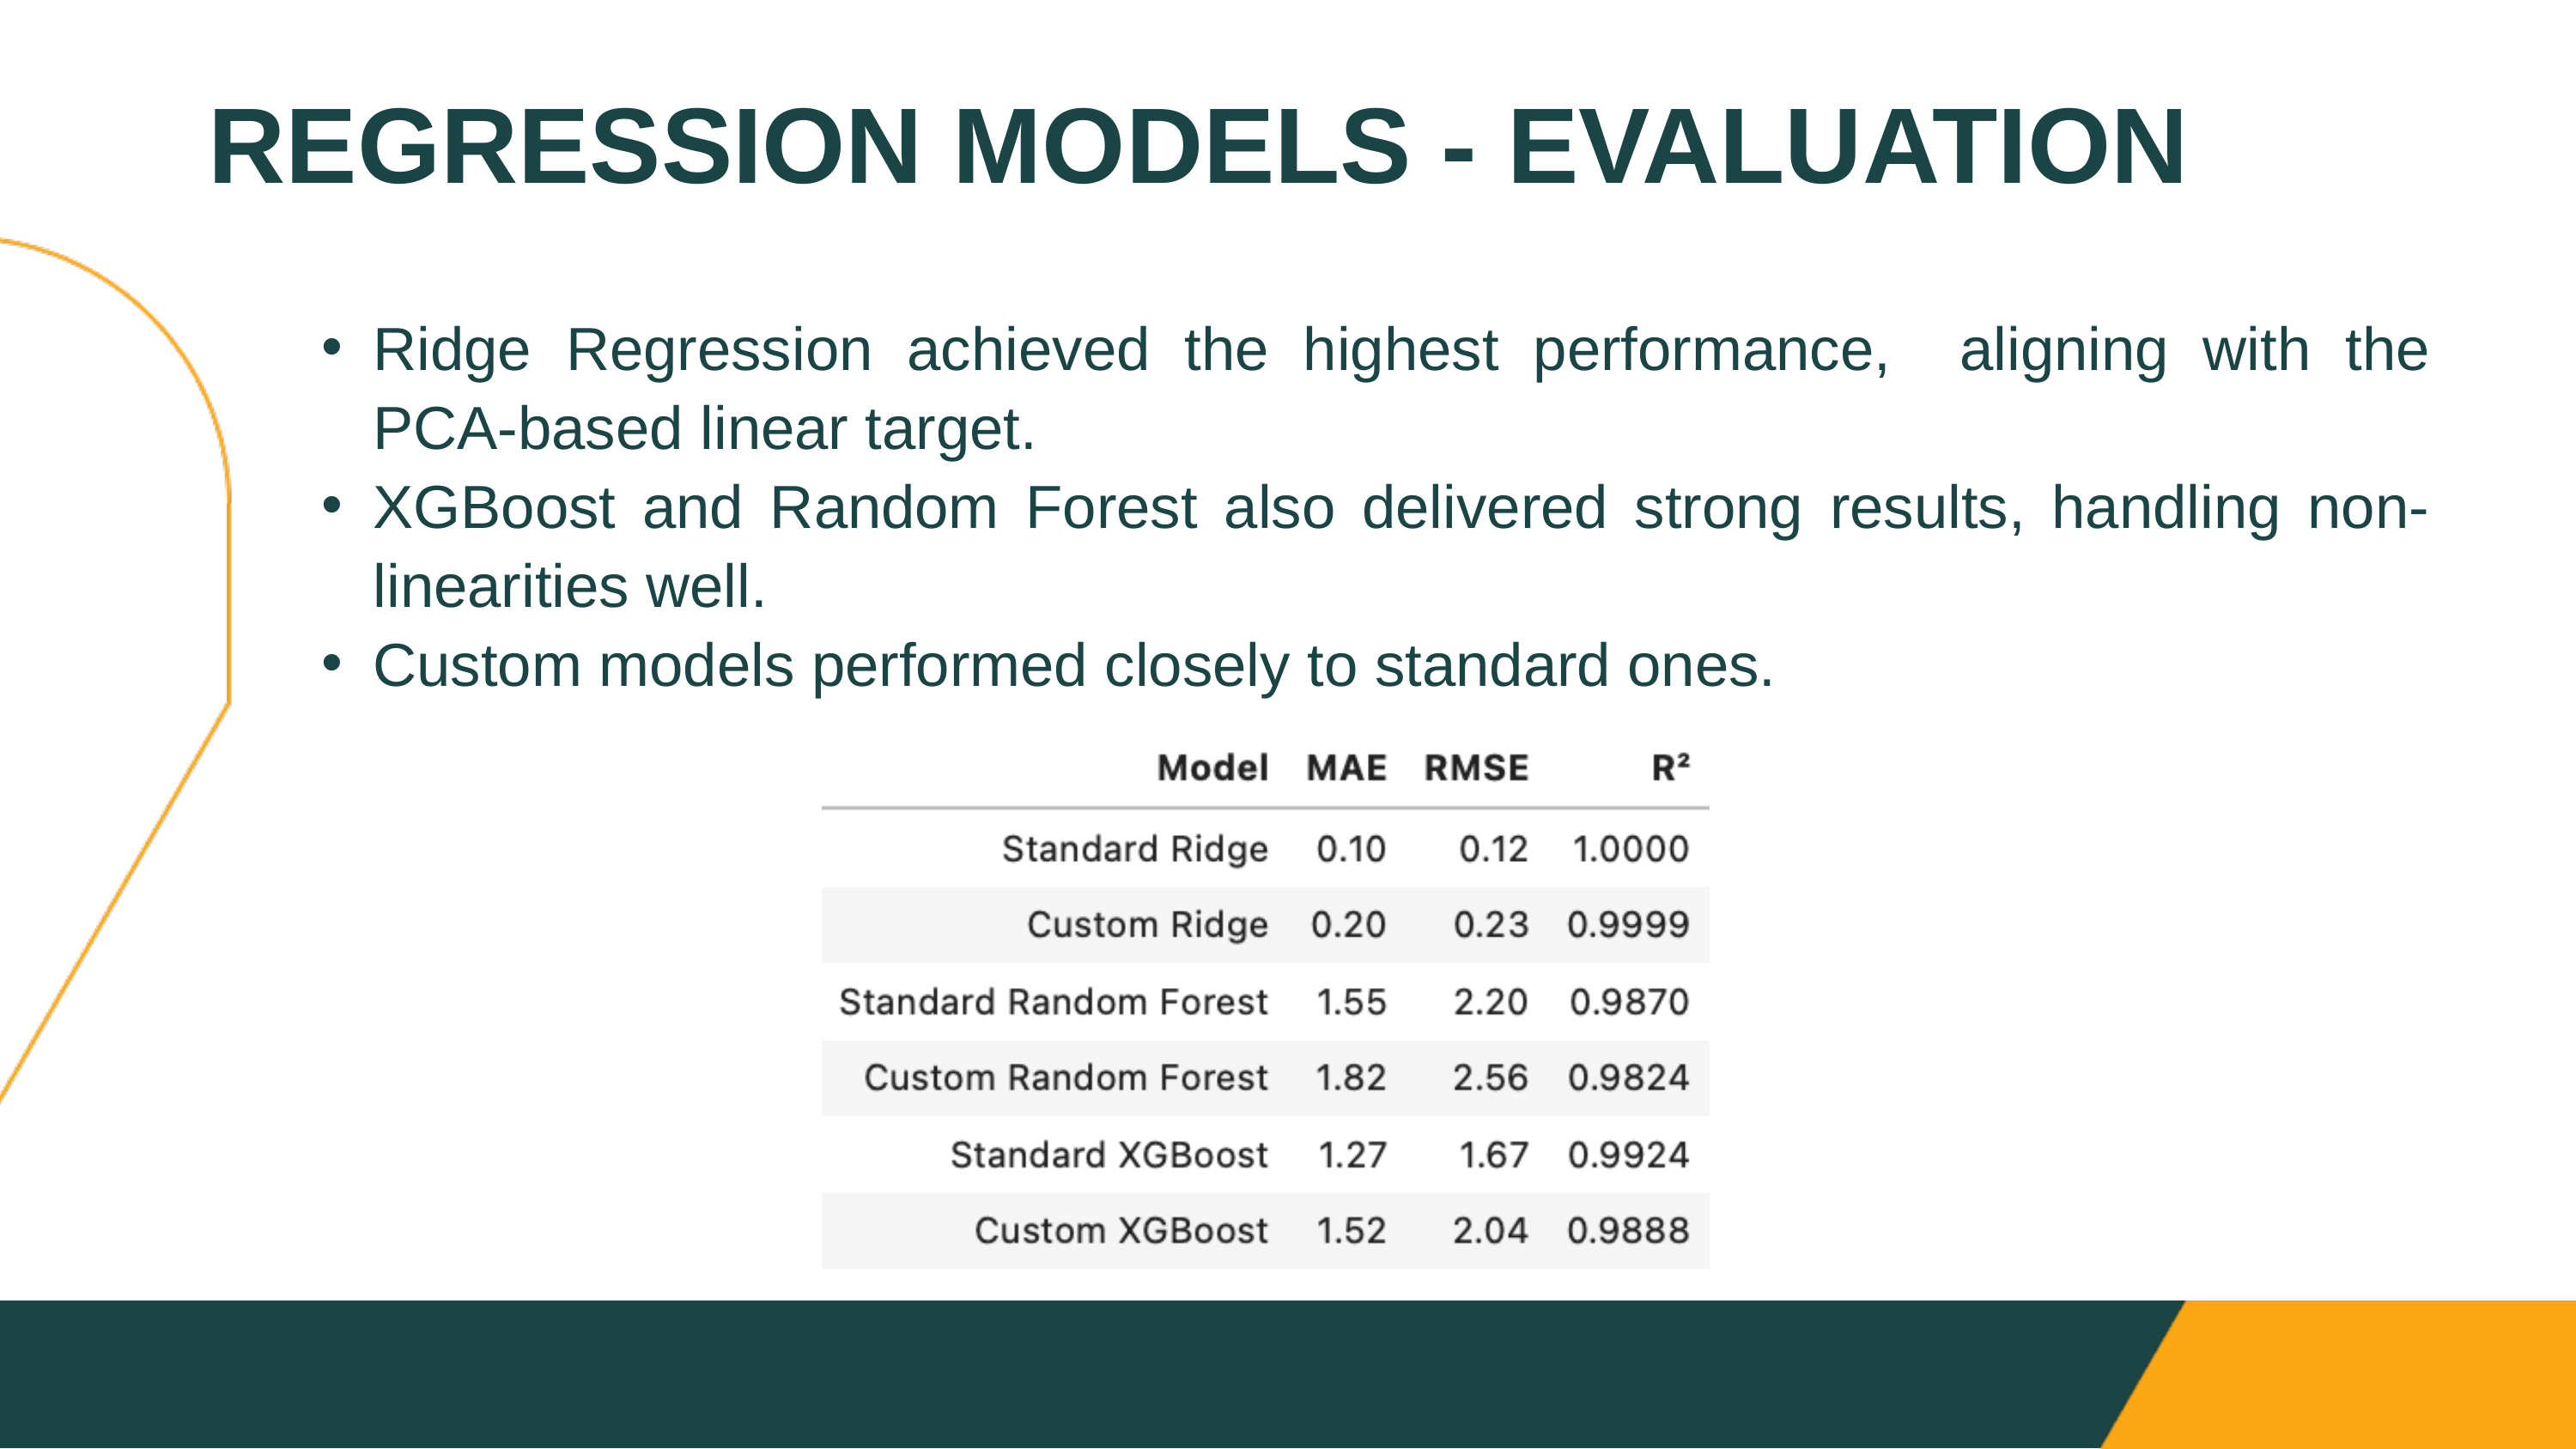

REGRESSION MODELS - EVALUATION

Ridge Regression achieved the highest performance,  aligning with the PCA-based linear target.
XGBoost and Random Forest also delivered strong results, handling non-linearities well.
Custom models performed closely to standard ones.